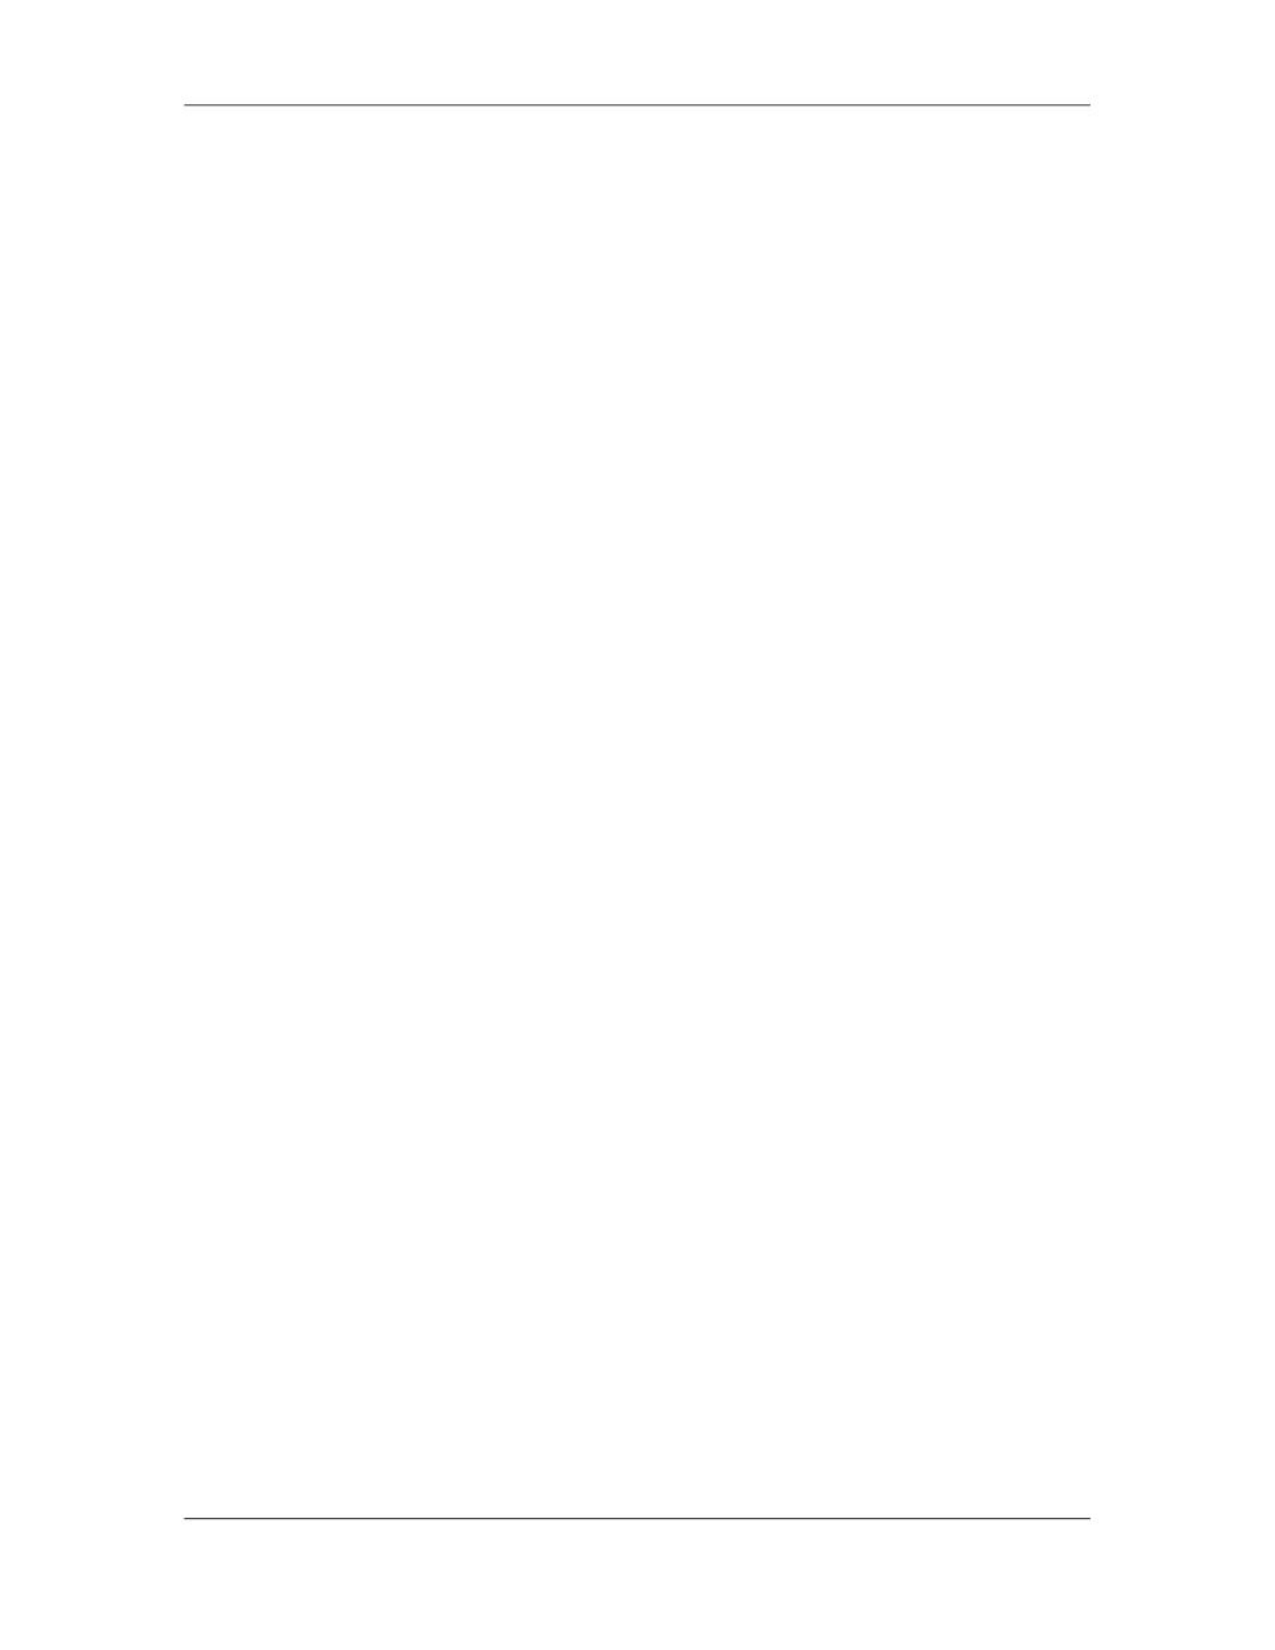

Software Project Management (CS615)

																																																																																																																																							Environment		- the nature of external influences and activities in the

																																																																																																																																							political, technical, social and economic arenas
																																																																																																																																							Goals		- unique overall priorities and desired end-states of the organization

																																																																																																																																							Size		- number of people and resources and their span in the organization
																																																																																																																																							Technology - the often unique activities needed to reach organizational

																																																																																																																																							goals, including nature of activities, specialization, type of
																																																																																																																																							equipment/facilities needed, etc.

																																																																																																	Role and responsibility assignments

																																																																																																	Project roles (who do what) and responsibilities (who decide what) must be

																																																																																																	assigned to the appropriate project stakeholders. Roles and responsibilities may
																																																																																																	vary over time. Most roles and responsibilities will be assigned to stakeholders who

																																																																																																	are actively involved in the work of the project, such as the project manager, other
																																																																																																	members of the project management team, and the individual contributors. The

																																																																																																	roles and responsibilities of the project manager are generally critical on most
																																																																																																	projects, but vary significantly by application area. Project roles and responsibilities

																																																																																																	should be closely linked to the project scope definition. A Responsibility
																																																																																																	Assignment Matrix (RAM) is often used for this purpose. On larger projects, RAMs

																																																																																																	may be developed at various levels. For example, a high-level RAM may define
																																																																																																	which group or unit is responsible for each component of the work breakdown

																																																																																																	structure, while lower-level RAMs are used within the group to assign roles and
																																																																																																	responsibilities for specific activities to particular individuals.

																																																																																																	Organization chart

																																																																																																	An organization chart is any graphic display of project reporting relationships. It

																																																																																																	may be formal or informal, highly detailed or broadly framed, based on the needs of
																																																																																																	the project. For example, the organization chart for a three- to four-person internal

																																																																																																	service project is unlikely to have the rigor and detail of the organization chart for a
																																																																																																	3,000-person disaster response team. An Organizational Breakdown Structure

																																																																																																	(OBS) is a specific type of organization chart that shows; which organizational
																																																																																																	units are responsible for which work packages.

																																																																																																	Project Personnel

																																																																																																	The staffing management plan describes when and how human resources will be

																																																																																																	brought onto and taken off of the project team. The staffing plan may be formal or
																																																																																																	informal, highly detailed or broadly framed, based on the needs of the project. It is a

																																																																																																	subsidiary element of the overall project plan.

																																																																																																	The staffing management plan often includes resource histograms. Particular
																																																																																																	attention should be paid to how project team members (individuals or groups) will

																																																																																																	be released when they are no longer needed on the project.

																																																																																																	Appropriate reassignment procedures may:

																																																																																								                                                                                                                                 56

																																																																																																																																																																																						© Copyright Virtual University of Pakistan